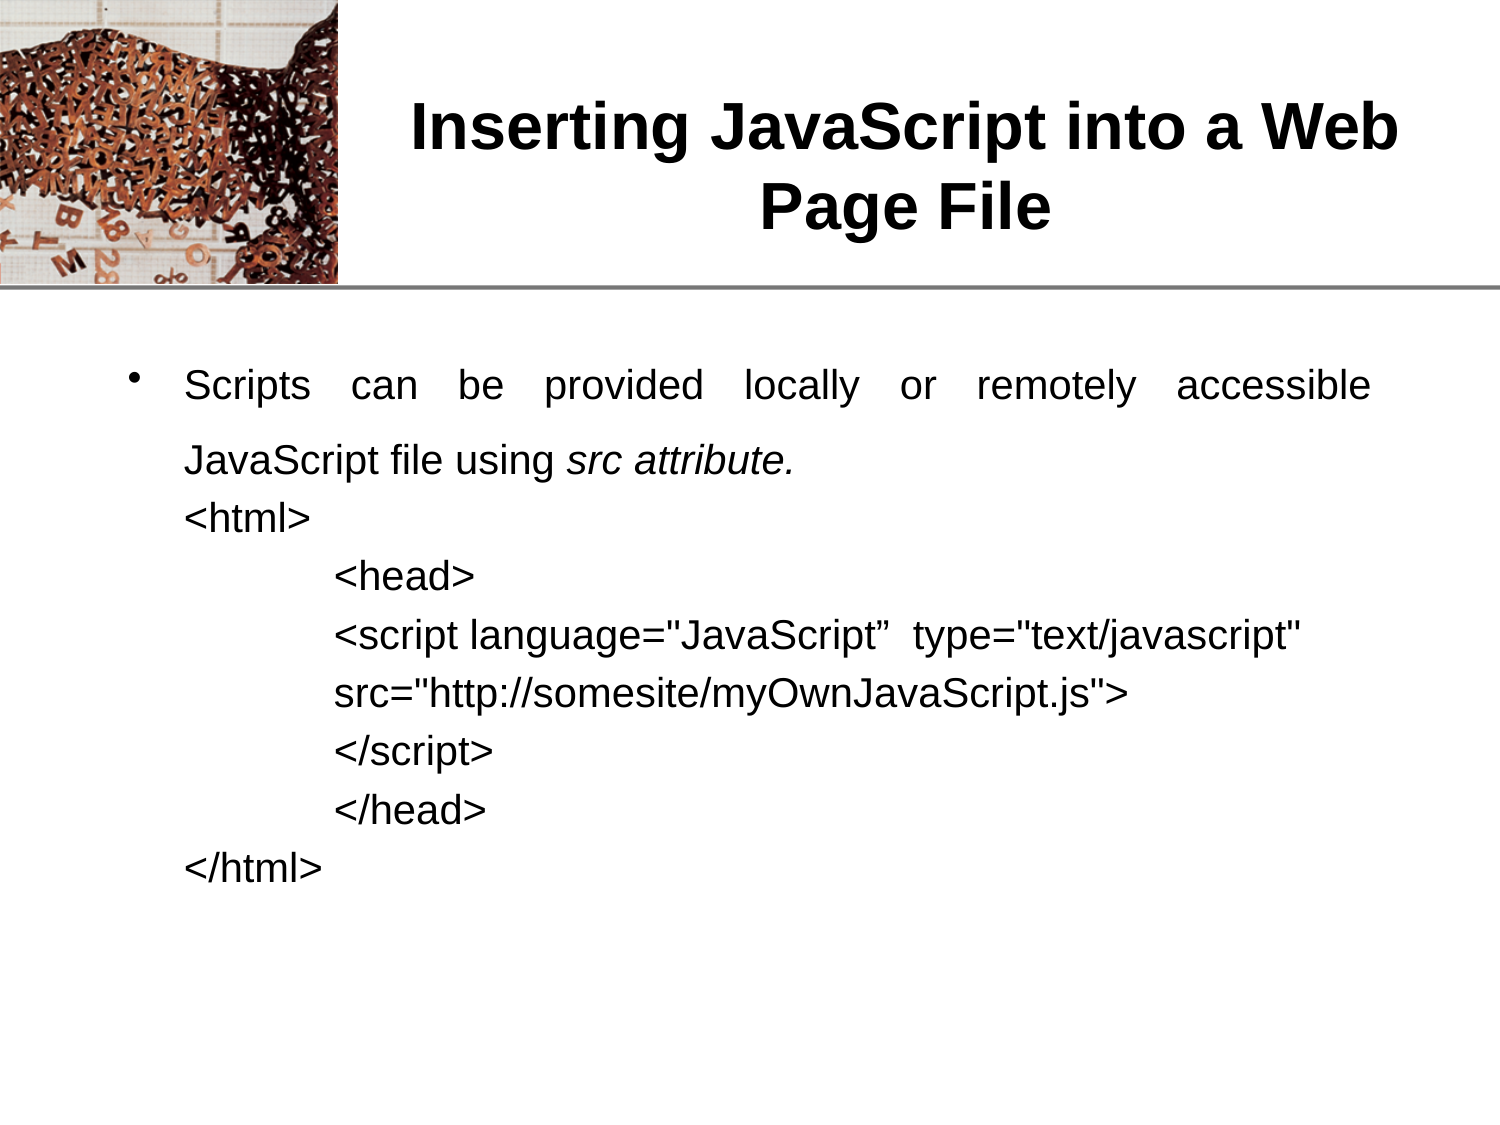

# Inserting JavaScript into a Web Page File
Scripts can be provided locally or remotely accessible JavaScript file using src attribute.
	<html>
		<head>
		<script language="JavaScript”  type="text/javascript"
		src="http://somesite/myOwnJavaScript.js">
		</script>
		</head>
	</html>

10